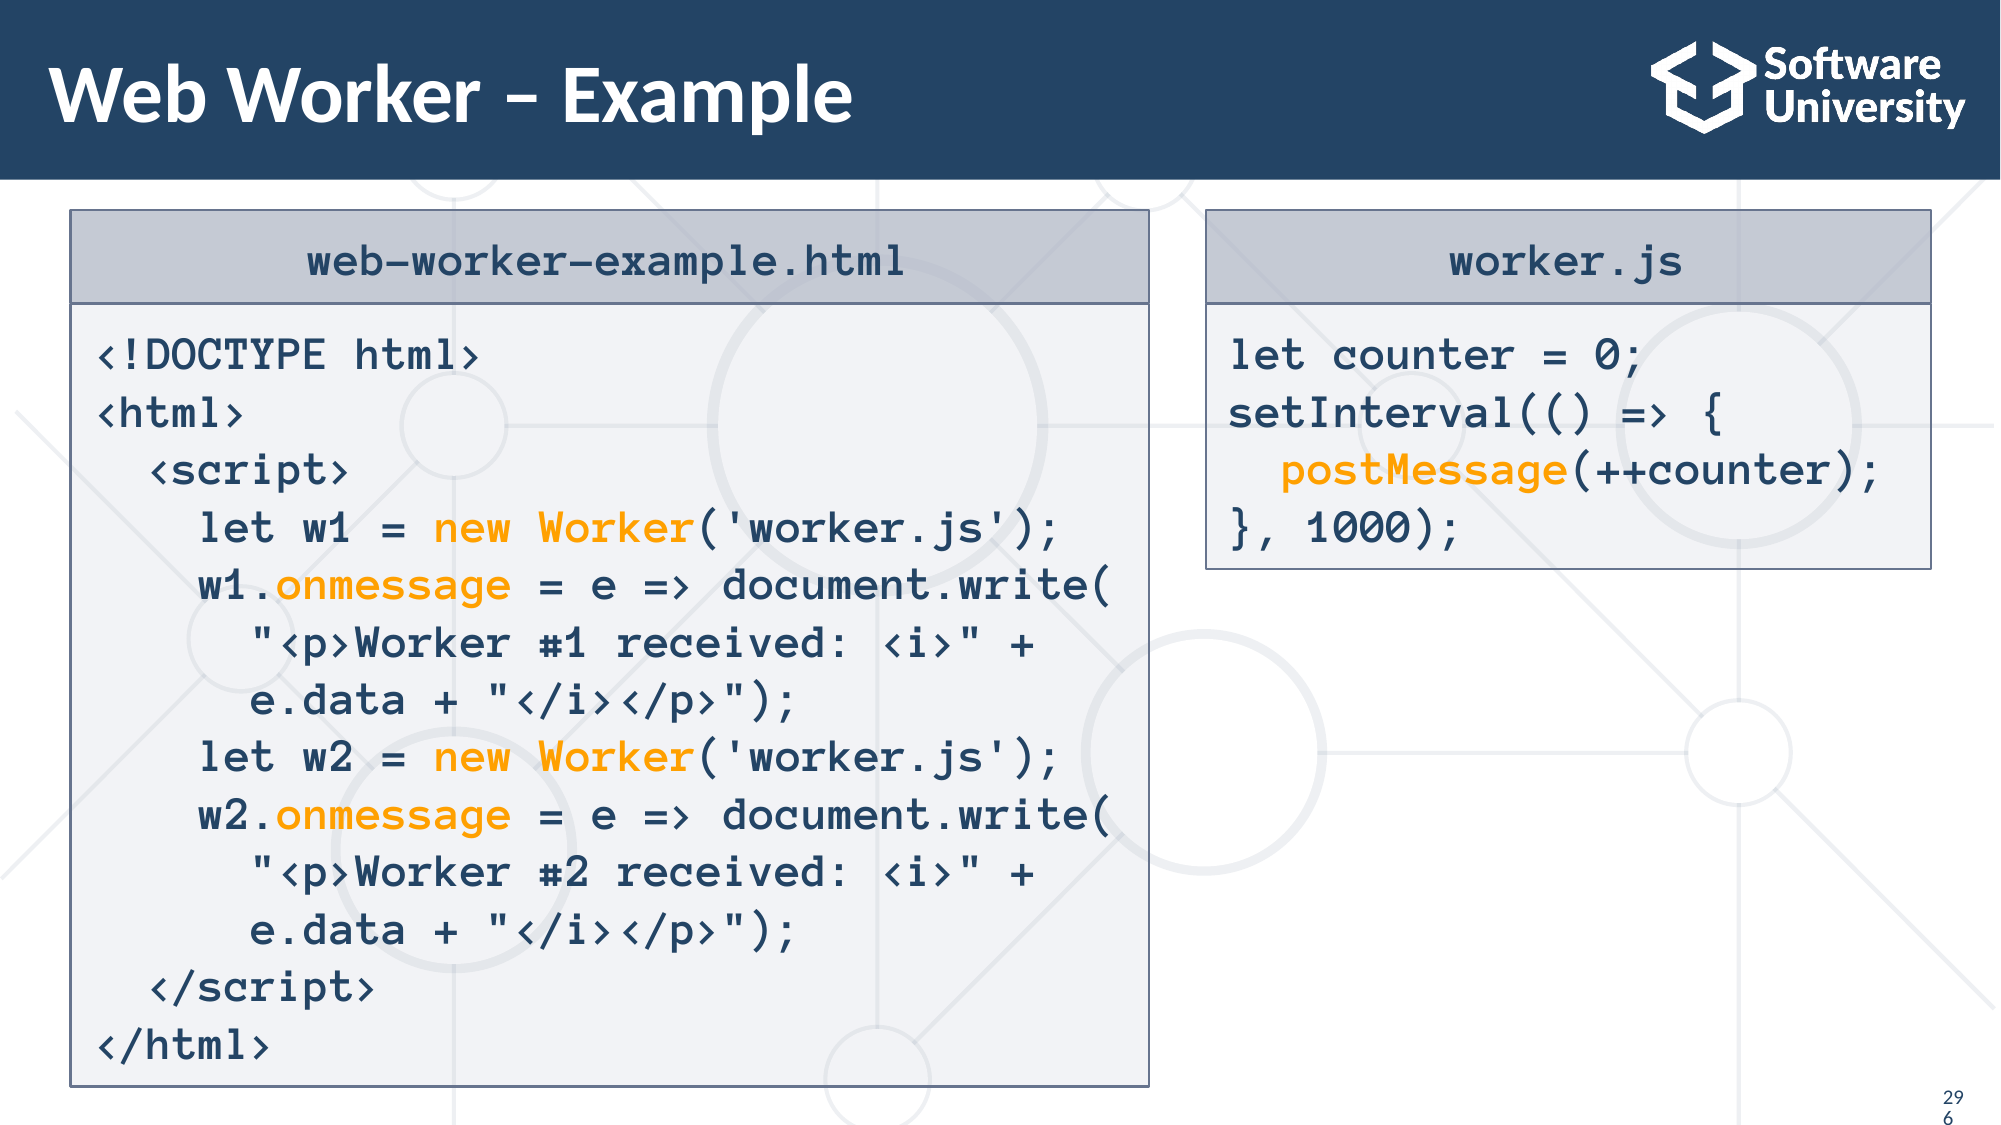

# Web Worker – Example
web-worker-example.html
worker.js
<!DOCTYPE html>
<html>
  <script>
    let w1 = new Worker('worker.js');
    w1.onmessage = e => document.write(
      "<p>Worker #1 received: <i>" +
      e.data + "</i></p>");
    let w2 = new Worker('worker.js');
    w2.onmessage = e => document.write(
      "<p>Worker #2 received: <i>" +
      e.data + "</i></p>");
  </script>
</html>
let counter = 0;
setInterval(() => {
  postMessage(++counter);
}, 1000);
296